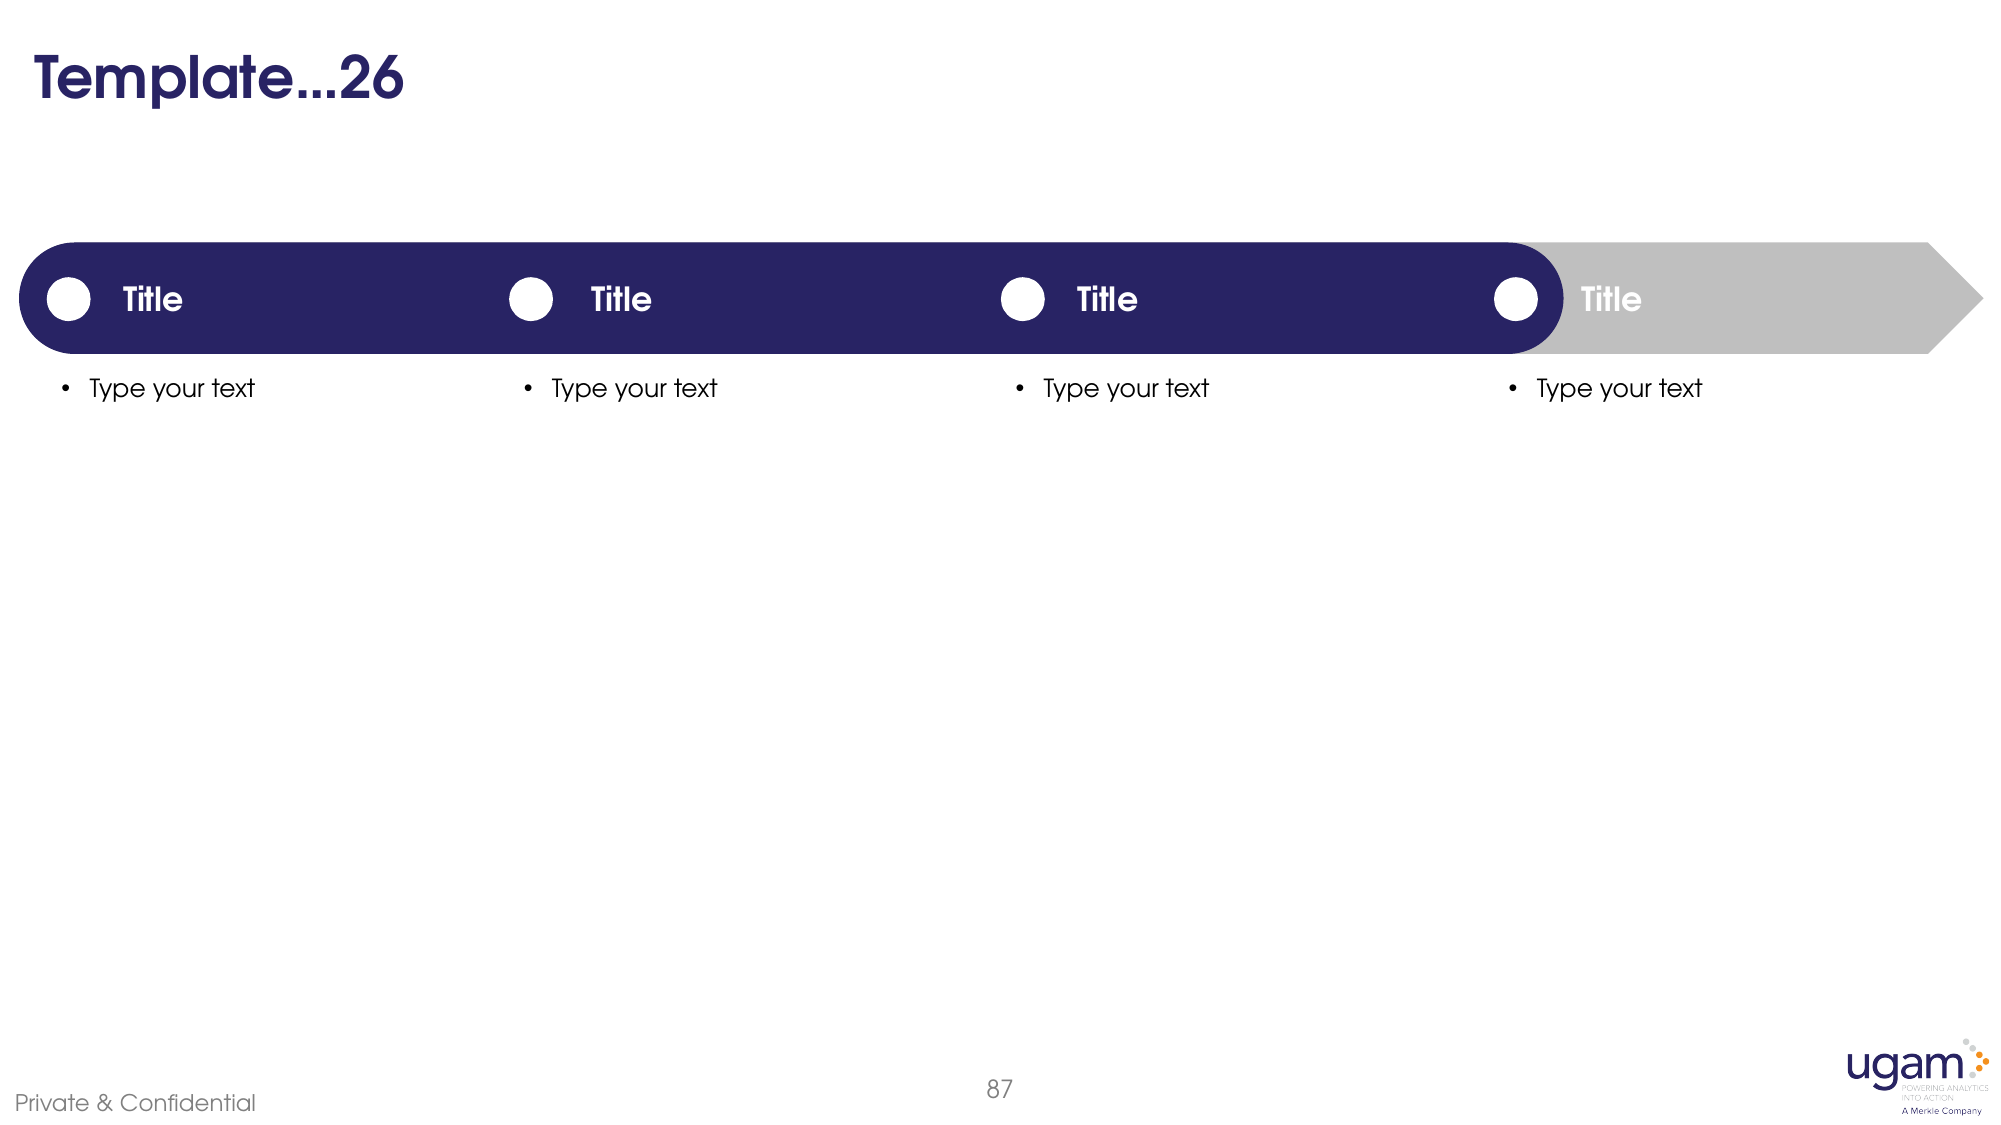

# Template…26

Title
Title
Title
Title

Type your text
Type your text
Type your text
Type your text